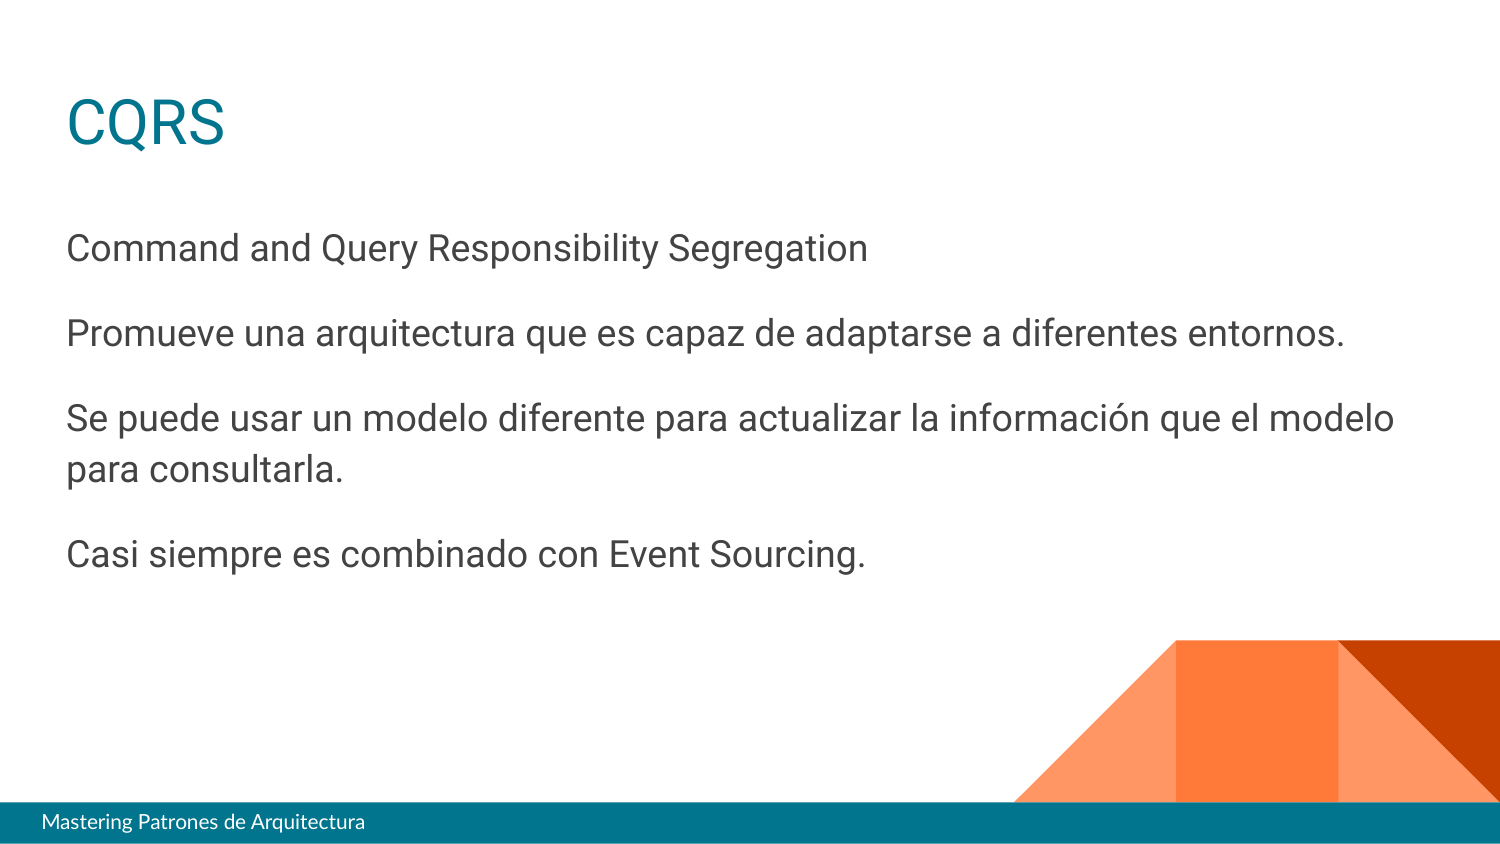

# CQRS
Command and Query Responsibility Segregation
Promueve una arquitectura que es capaz de adaptarse a diferentes entornos.
Se puede usar un modelo diferente para actualizar la información que el modelo para consultarla.
Casi siempre es combinado con Event Sourcing.